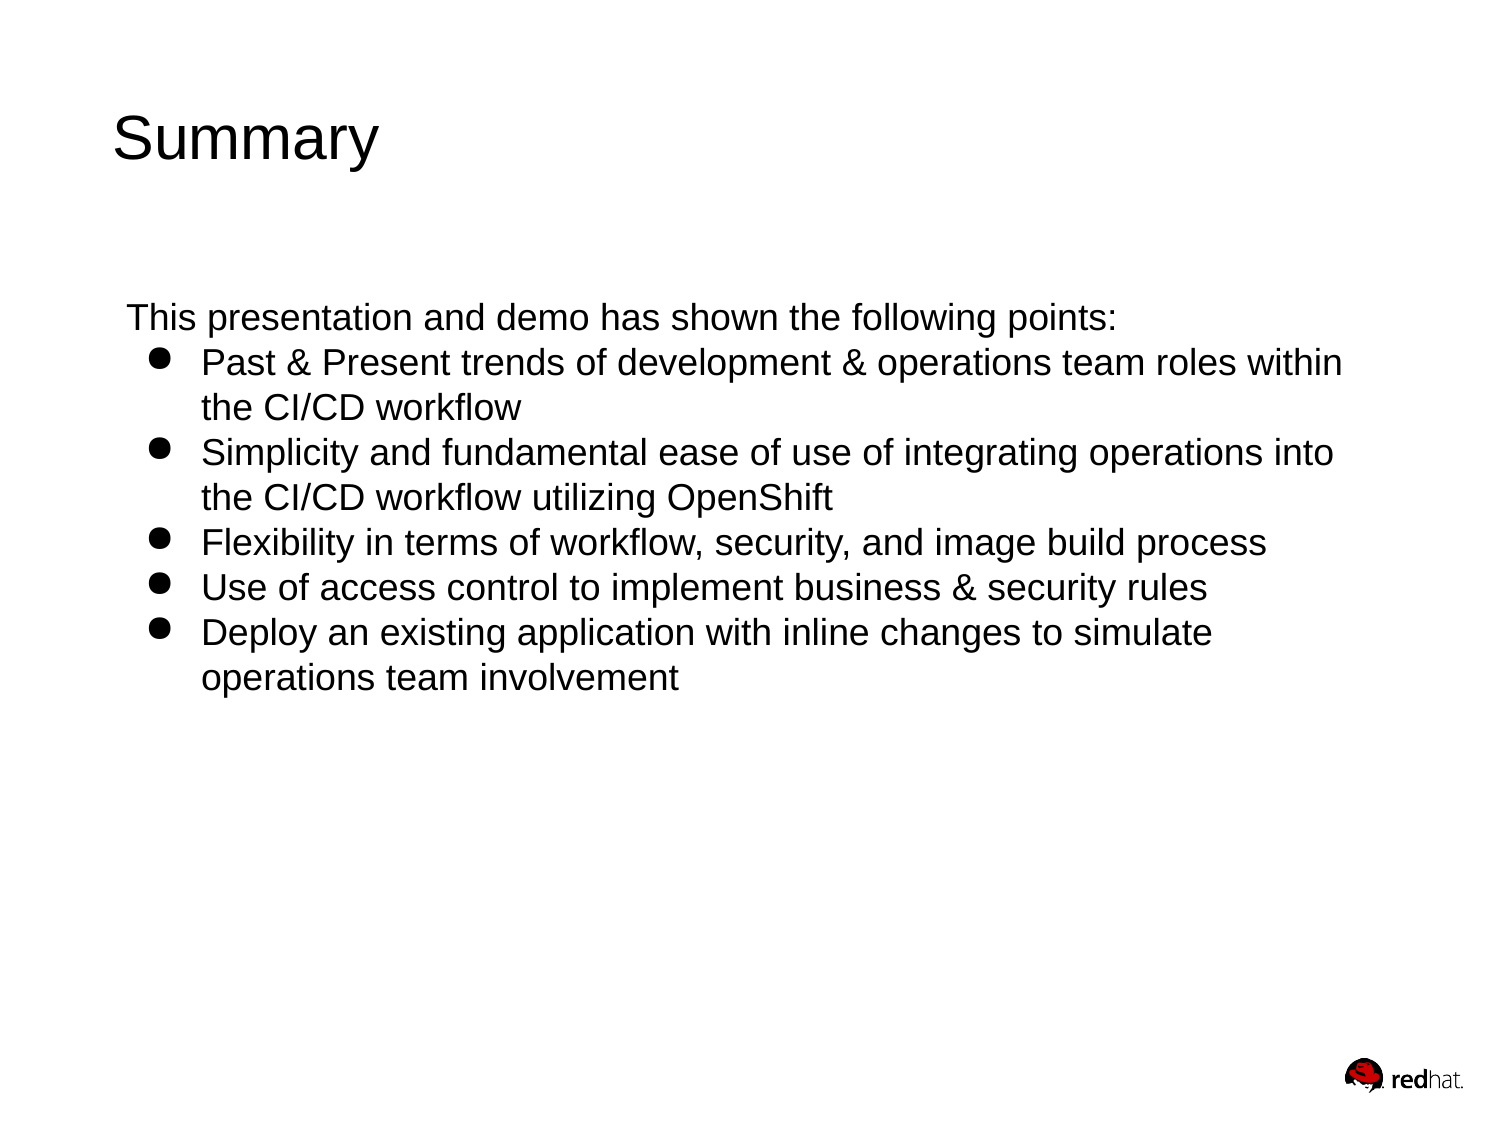

Summary
This presentation and demo has shown the following points:
Past & Present trends of development & operations team roles within the CI/CD workflow
Simplicity and fundamental ease of use of integrating operations into the CI/CD workflow utilizing OpenShift
Flexibility in terms of workflow, security, and image build process
Use of access control to implement business & security rules
Deploy an existing application with inline changes to simulate operations team involvement